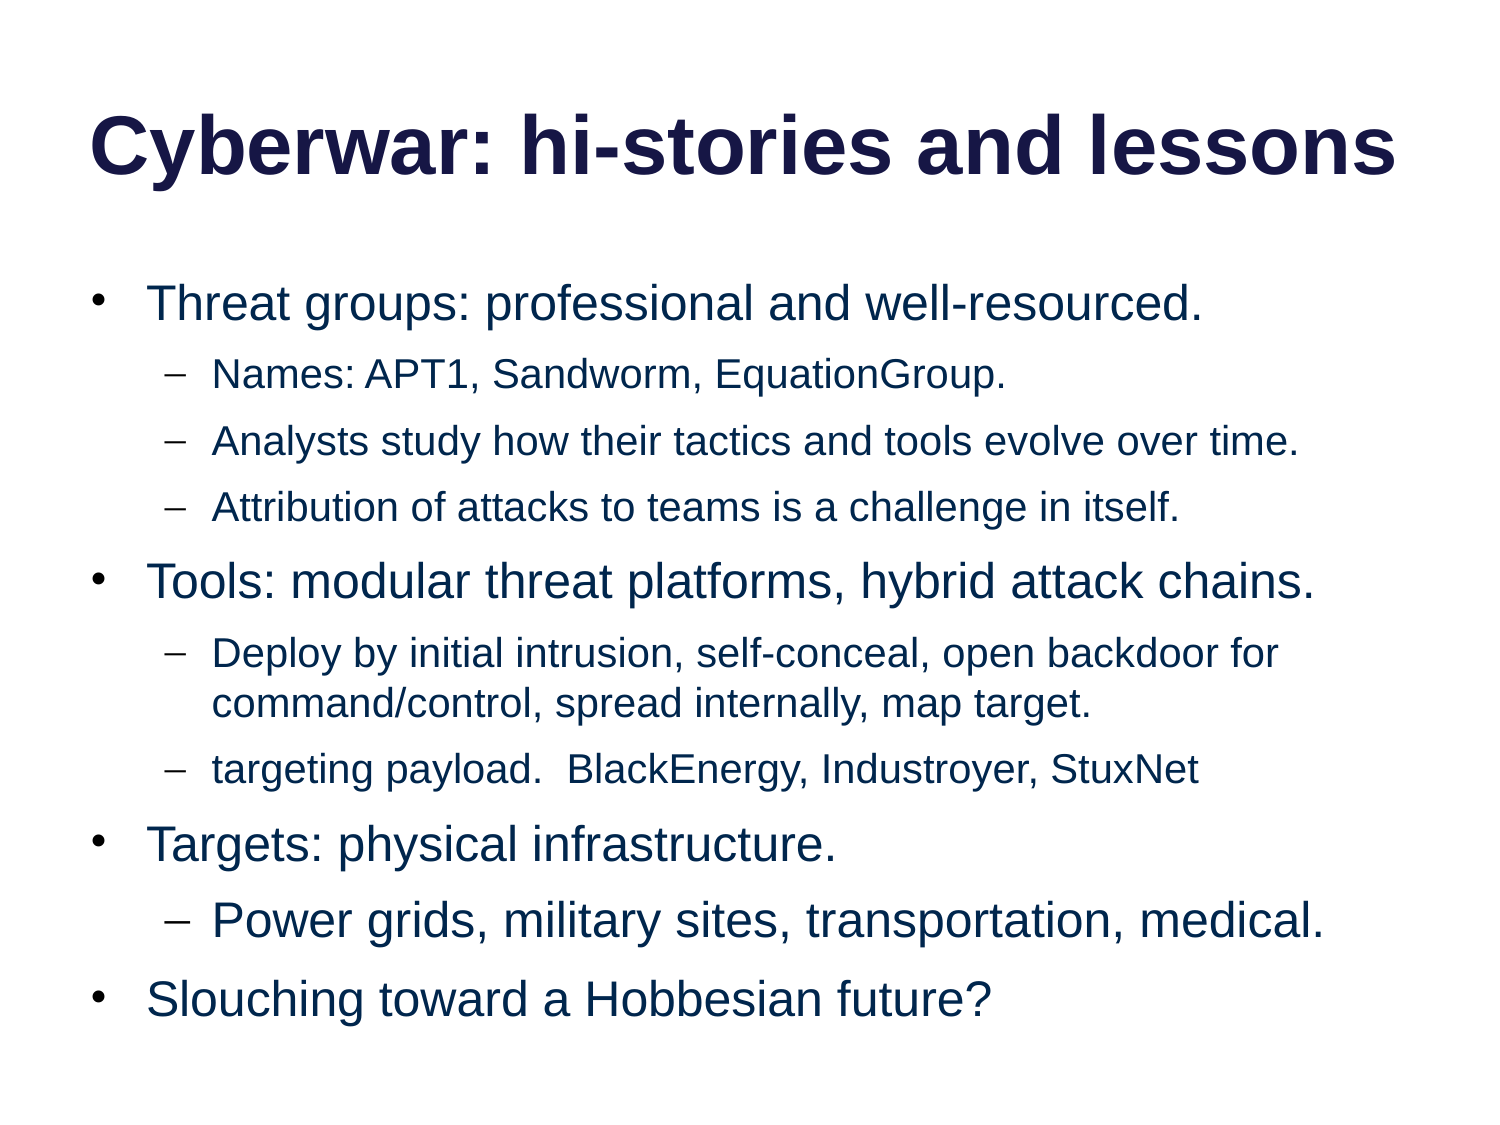

# Cyberwar: hi-stories and lessons
Threat groups: professional and well-resourced.
Names: APT1, Sandworm, EquationGroup.
Analysts study how their tactics and tools evolve over time.
Attribution of attacks to teams is a challenge in itself.
Tools: modular threat platforms, hybrid attack chains.
Deploy by initial intrusion, self-conceal, open backdoor for command/control, spread internally, map target.
targeting payload.  BlackEnergy, Industroyer, StuxNet
Targets: physical infrastructure.
Power grids, military sites, transportation, medical.
Slouching toward a Hobbesian future?